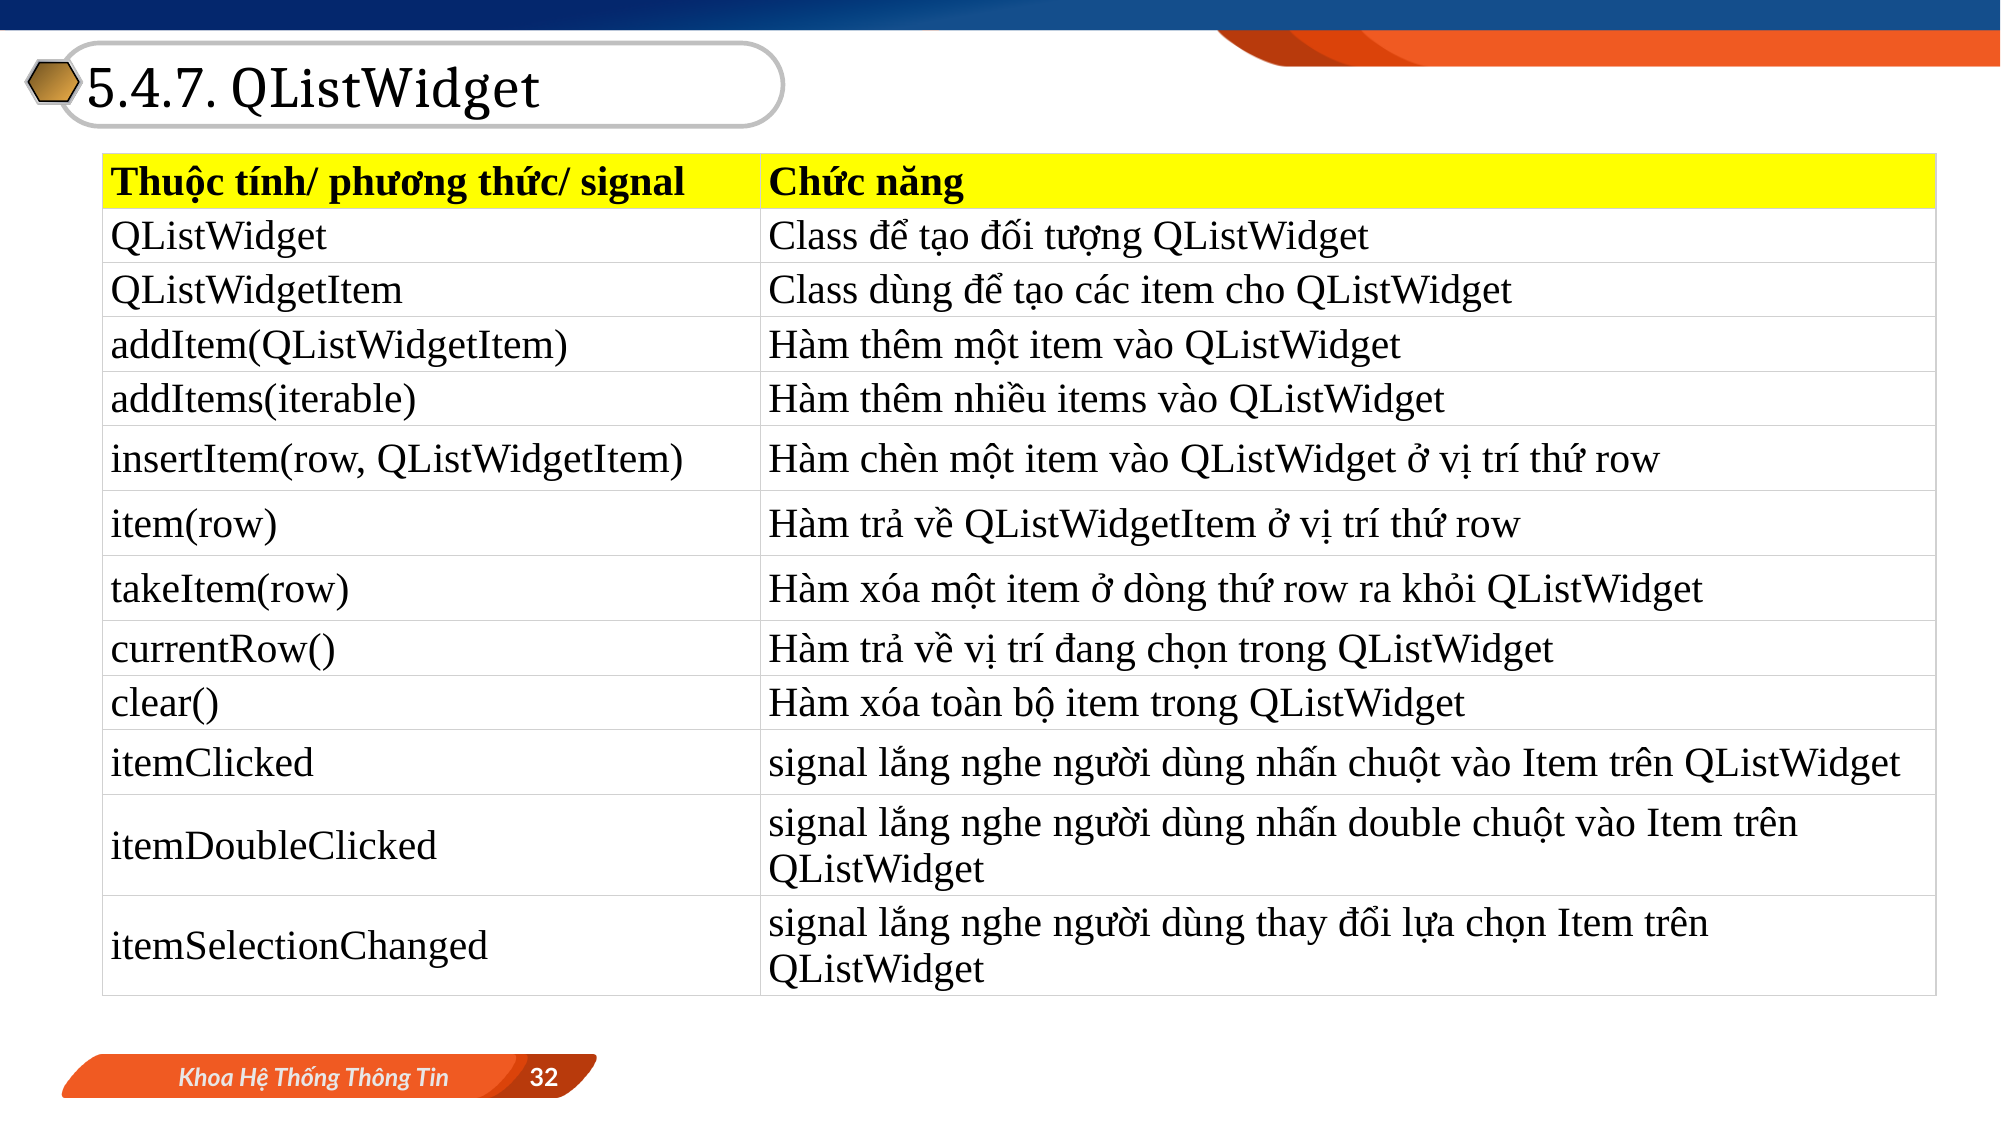

5.4.7. QListWidget

| Thuộc tính/ phương thức/ signal | Chức năng |
| --- | --- |
| QListWidget | Class để tạo đối tượng QListWidget |
| QListWidgetItem | Class dùng để tạo các item cho QListWidget |
| addItem(QListWidgetItem) | Hàm thêm một item vào QListWidget |
| addItems(iterable) | Hàm thêm nhiều items vào QListWidget |
| insertItem(row, QListWidgetItem) | Hàm chèn một item vào QListWidget ở vị trí thứ row |
| item(row) | Hàm trả về QListWidgetItem ở vị trí thứ row |
| takeItem(row) | Hàm xóa một item ở dòng thứ row ra khỏi QListWidget |
| currentRow() | Hàm trả về vị trí đang chọn trong QListWidget |
| clear() | Hàm xóa toàn bộ item trong QListWidget |
| itemClicked | signal lắng nghe người dùng nhấn chuột vào Item trên QListWidget |
| itemDoubleClicked | signal lắng nghe người dùng nhấn double chuột vào Item trên QListWidget |
| itemSelectionChanged | signal lắng nghe người dùng thay đổi lựa chọn Item trên QListWidget |
32
Khoa Hệ Thống Thông Tin